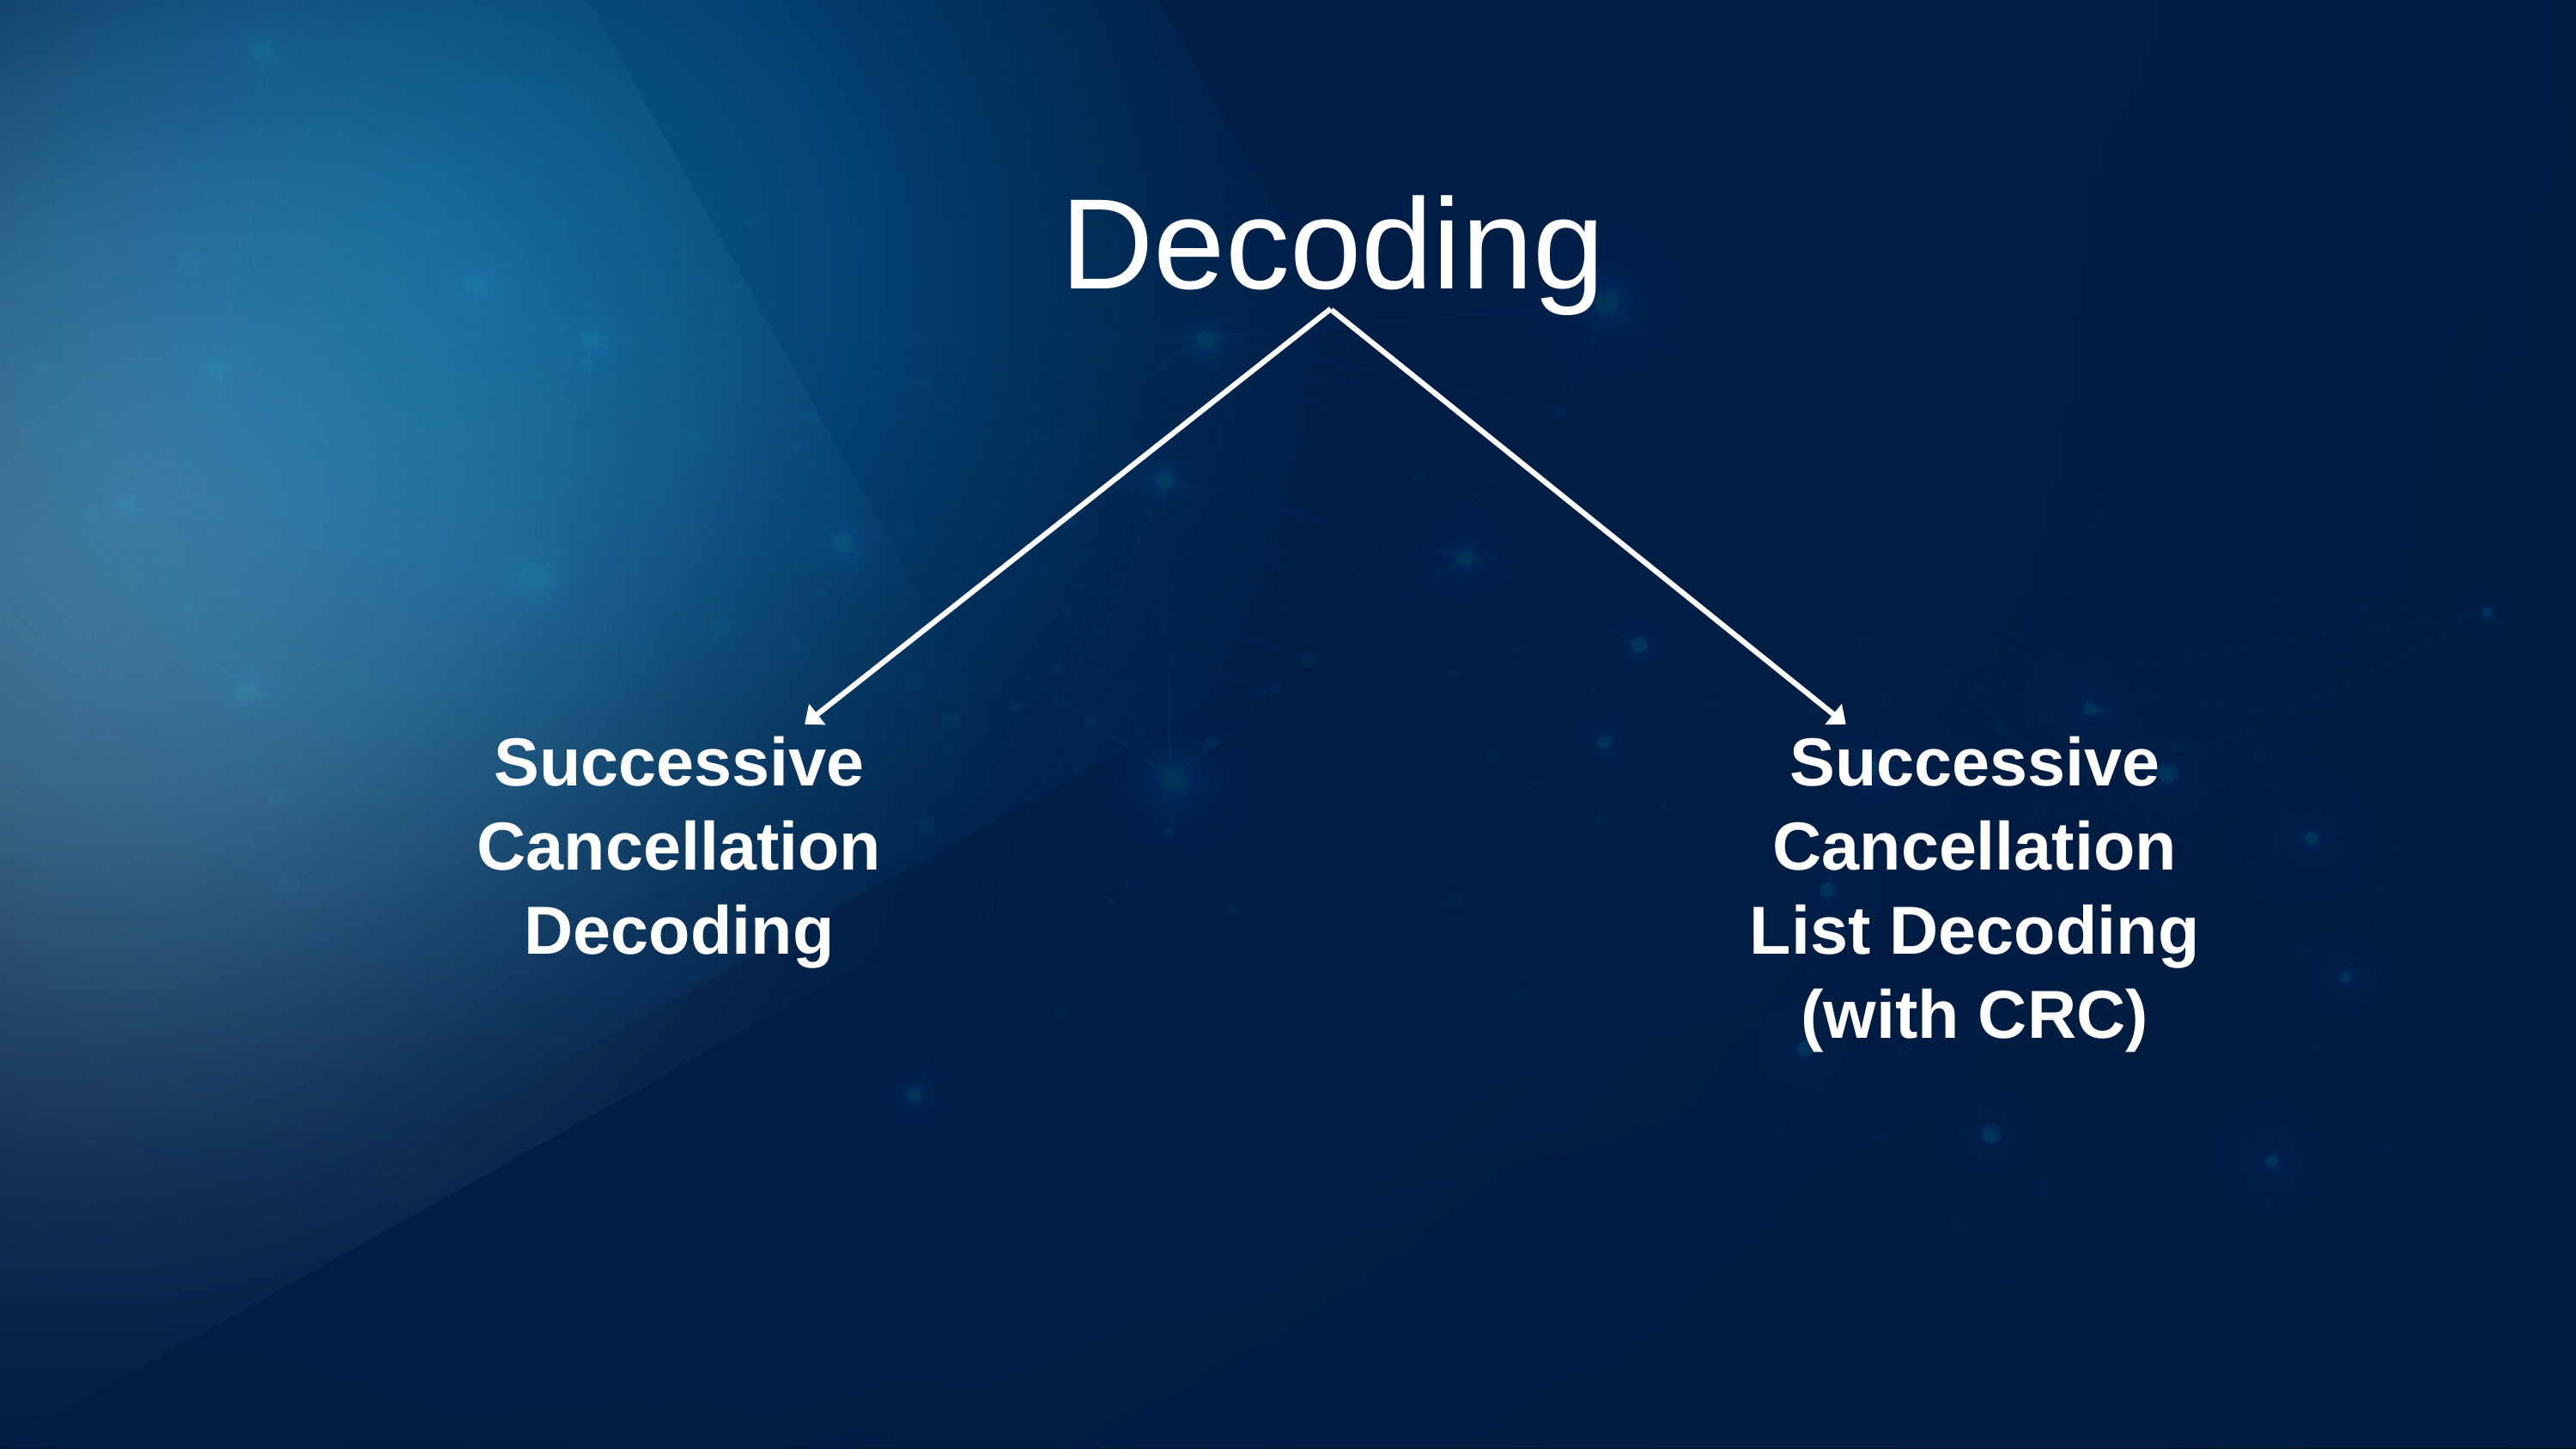

Decoding

Successive Cancellation
Decoding
Successive Cancellation
List Decoding
(with CRC)